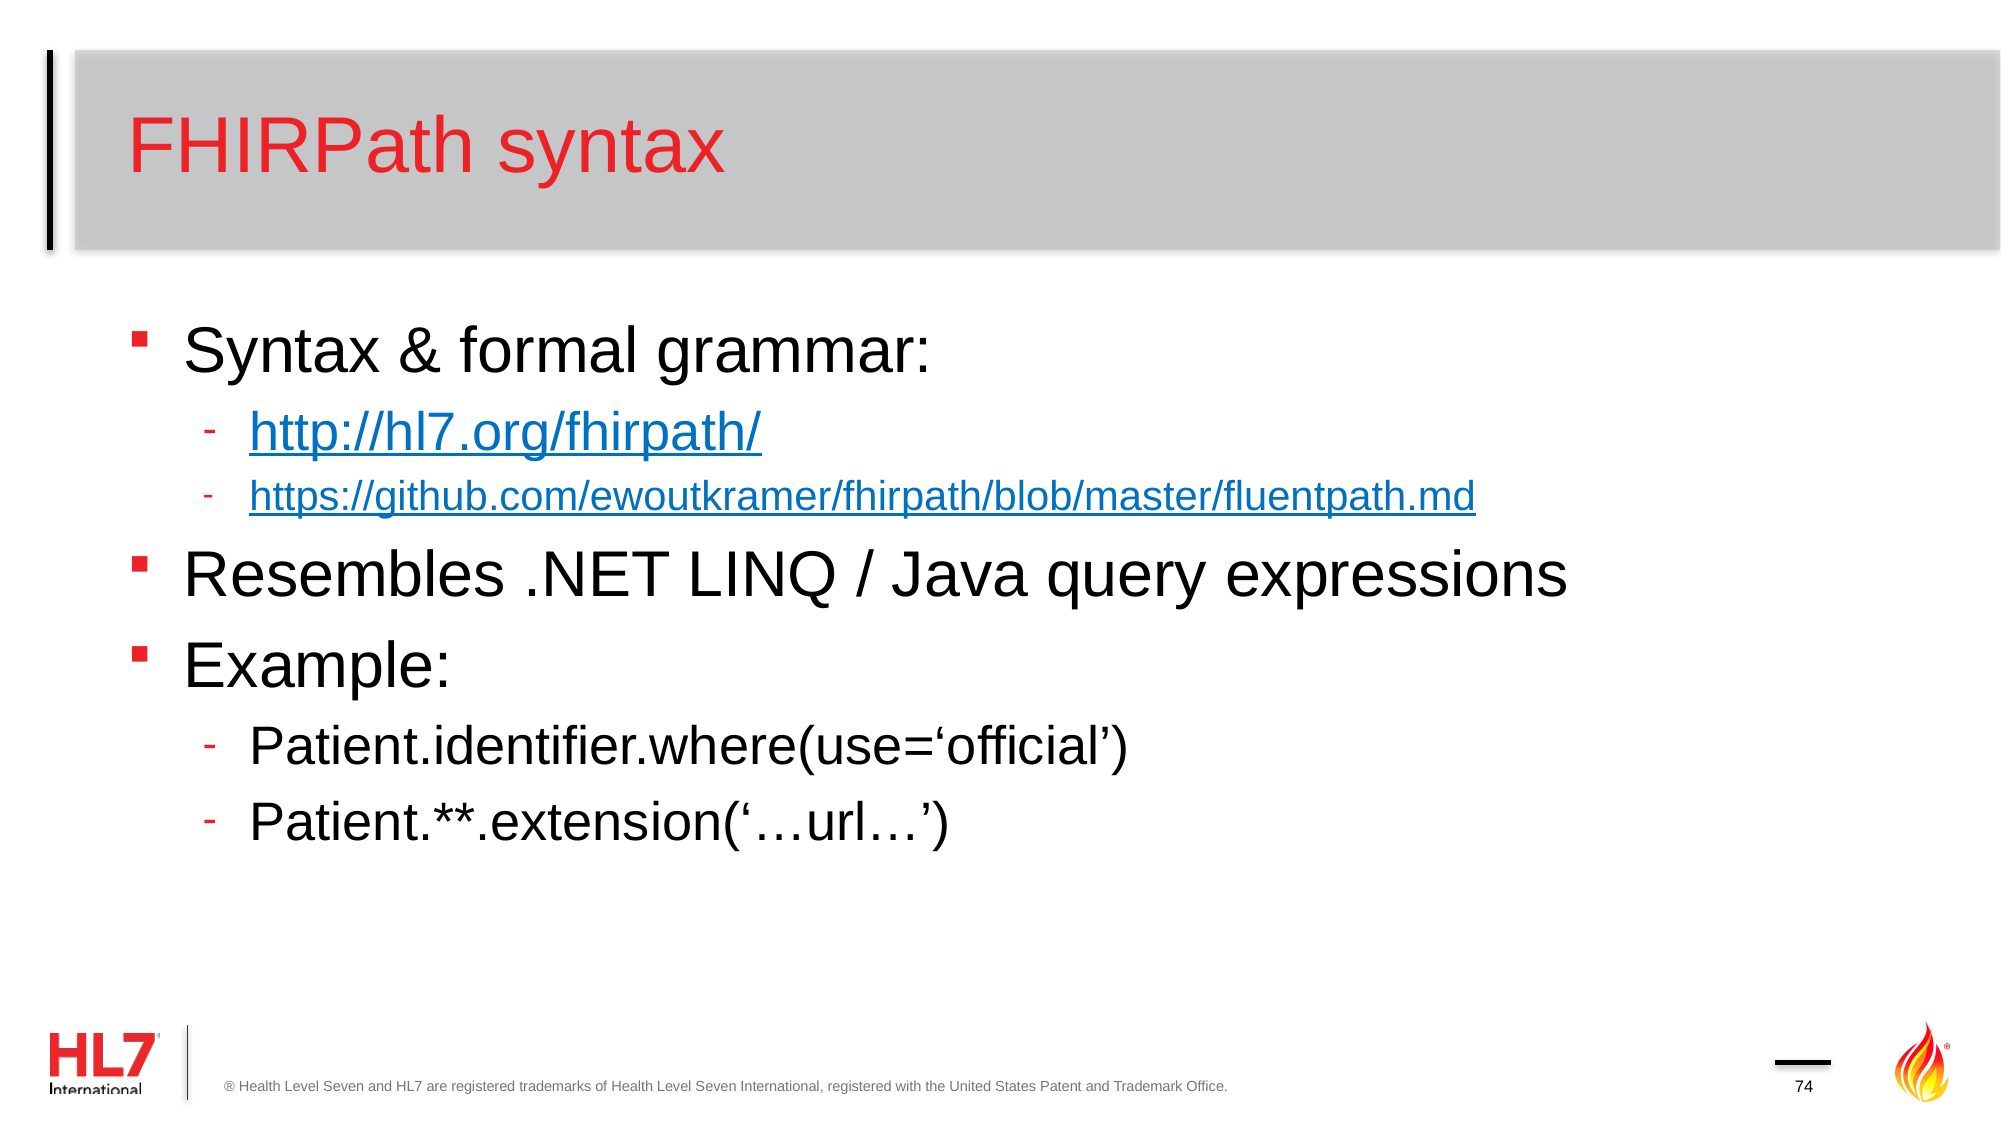

# FHIRPath syntax
Syntax & formal grammar:
http://hl7.org/fhirpath/
https://github.com/ewoutkramer/fhirpath/blob/master/fluentpath.md
Resembles .NET LINQ / Java query expressions
Example:
Patient.identifier.where(use=‘official’)
Patient.**.extension(‘…url…’)
® Health Level Seven and HL7 are registered trademarks of Health Level Seven International, registered with the United States Patent and Trademark Office.
74